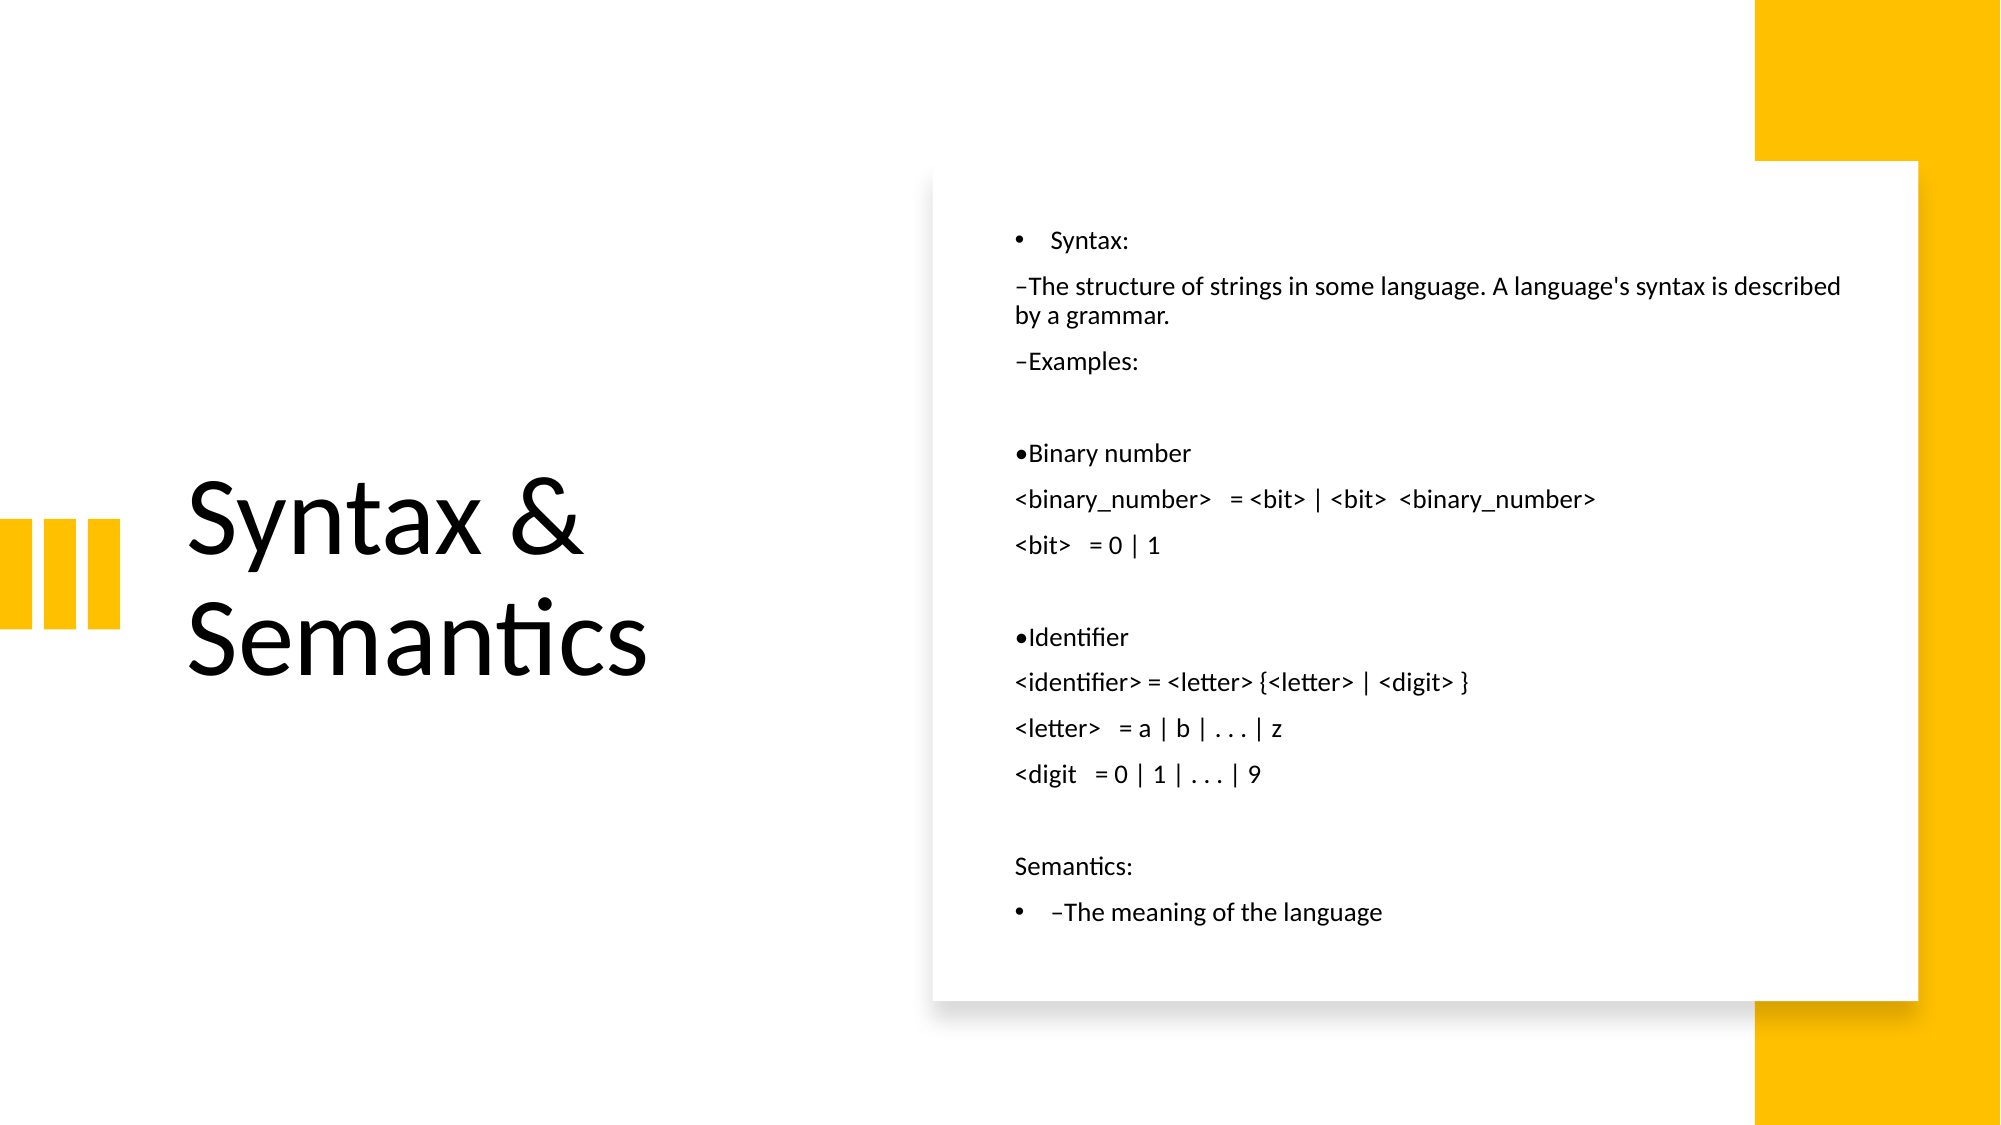

# Syntax & Semantics
Syntax:
–The structure of strings in some language. A language's syntax is described by a grammar.
–Examples:

•Binary number
<binary_number>   = <bit> | <bit>  <binary_number>
<bit>   = 0 | 1

•Identifier
<identifier> = <letter> {<letter> | <digit> }
<letter>   = a | b | . . . | z
<digit   = 0 | 1 | . . . | 9

Semantics:
–The meaning of the language